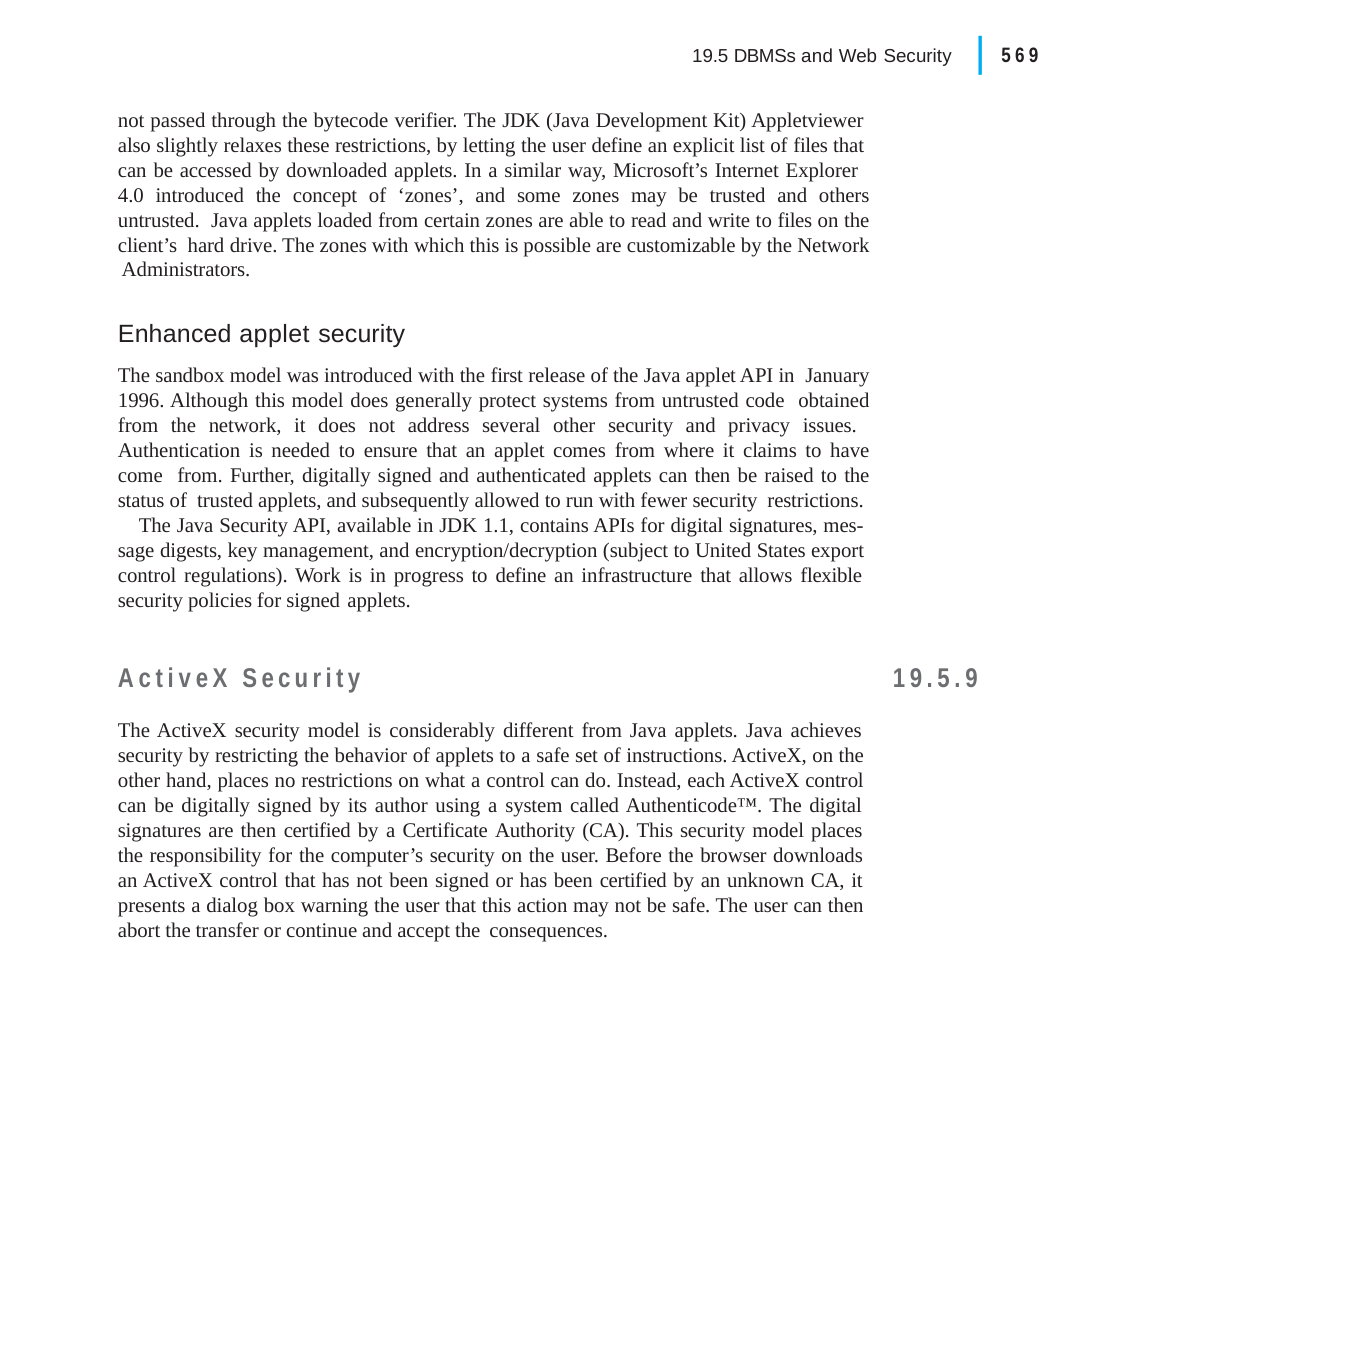

|
569
19.5 DBMSs and Web Security
not passed through the bytecode verifier. The JDK (Java Development Kit) Appletviewer  also slightly relaxes these restrictions, by letting the user define an explicit list of files that  can be accessed by downloaded applets. In a similar way, Microsoft’s Internet Explorer
4.0 introduced the concept of ‘zones’, and some zones may be trusted and others untrusted.  Java applets loaded from certain zones are able to read and write to files on the client’s  hard drive. The zones with which this is possible are customizable by the Network  Administrators.

Enhanced applet security
The sandbox model was introduced with the first release of the Java applet API in  January 1996. Although this model does generally protect systems from untrusted code  obtained from the network, it does not address several other security and privacy issues.  Authentication is needed to ensure that an applet comes from where it claims to have come  from. Further, digitally signed and authenticated applets can then be raised to the status of  trusted applets, and subsequently allowed to run with fewer security restrictions.
The Java Security API, available in JDK 1.1, contains APIs for digital signatures, mes-  sage digests, key management, and encryption/decryption (subject to United States export  control regulations). Work is in progress to define an infrastructure that allows flexible  security policies for signed applets.
ActiveX Security
The ActiveX security model is considerably different from Java applets. Java achieves  security by restricting the behavior of applets to a safe set of instructions. ActiveX, on the  other hand, places no restrictions on what a control can do. Instead, each ActiveX control  can be digitally signed by its author using a system called Authenticode™. The digital  signatures are then certified by a Certificate Authority (CA). This security model places  the responsibility for the computer’s security on the user. Before the browser downloads  an ActiveX control that has not been signed or has been certified by an unknown CA, it  presents a dialog box warning the user that this action may not be safe. The user can then  abort the transfer or continue and accept the consequences.
19.5.9